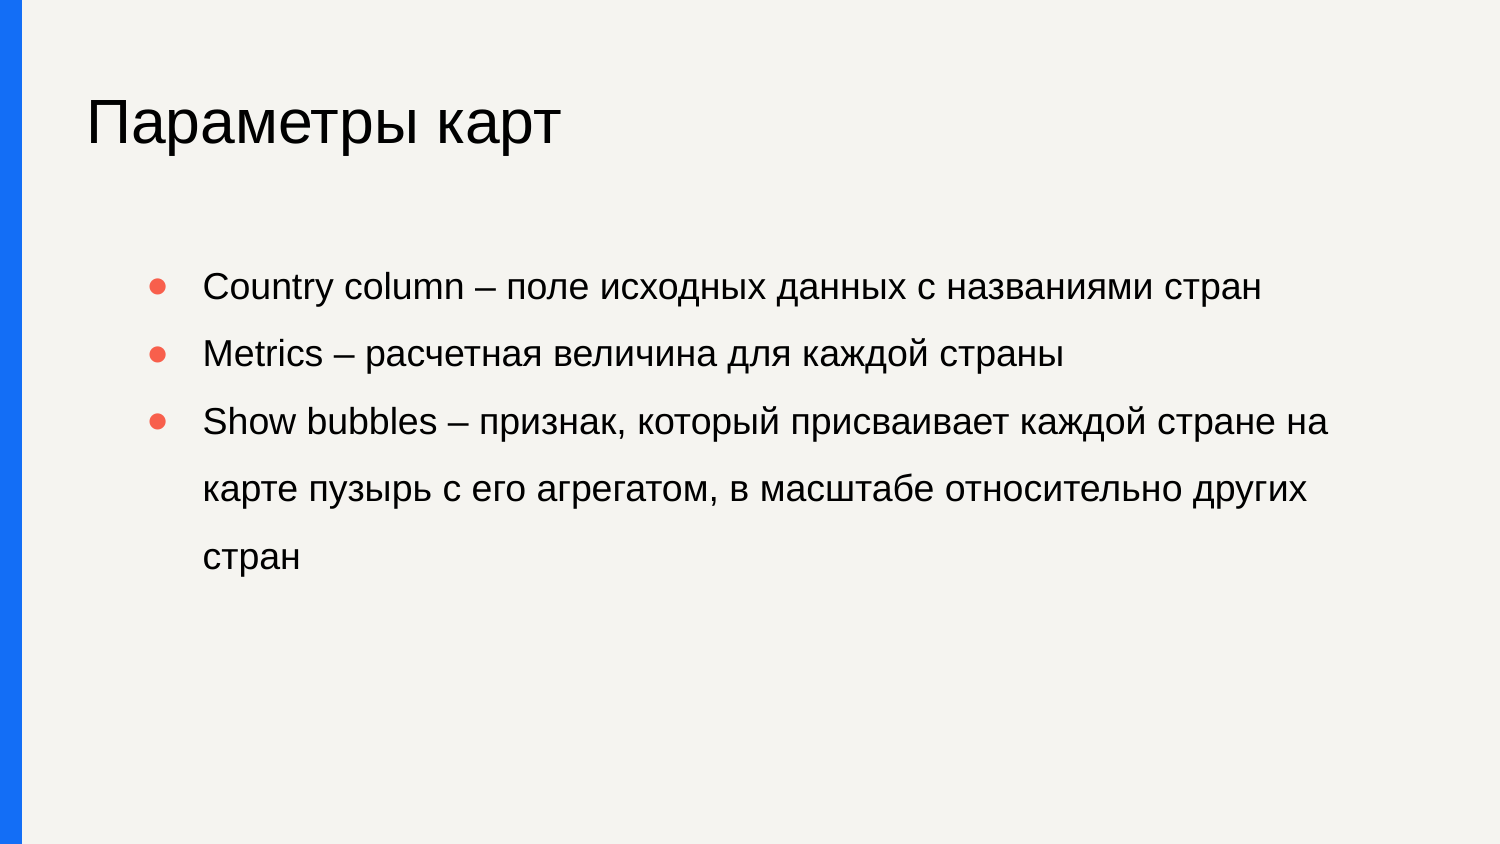

# Параметры карт
Country column – поле исходных данных с названиями стран
Metrics – расчетная величина для каждой страны
Show bubbles – признак, который присваивает каждой стране на карте пузырь с его агрегатом, в масштабе относительно других стран